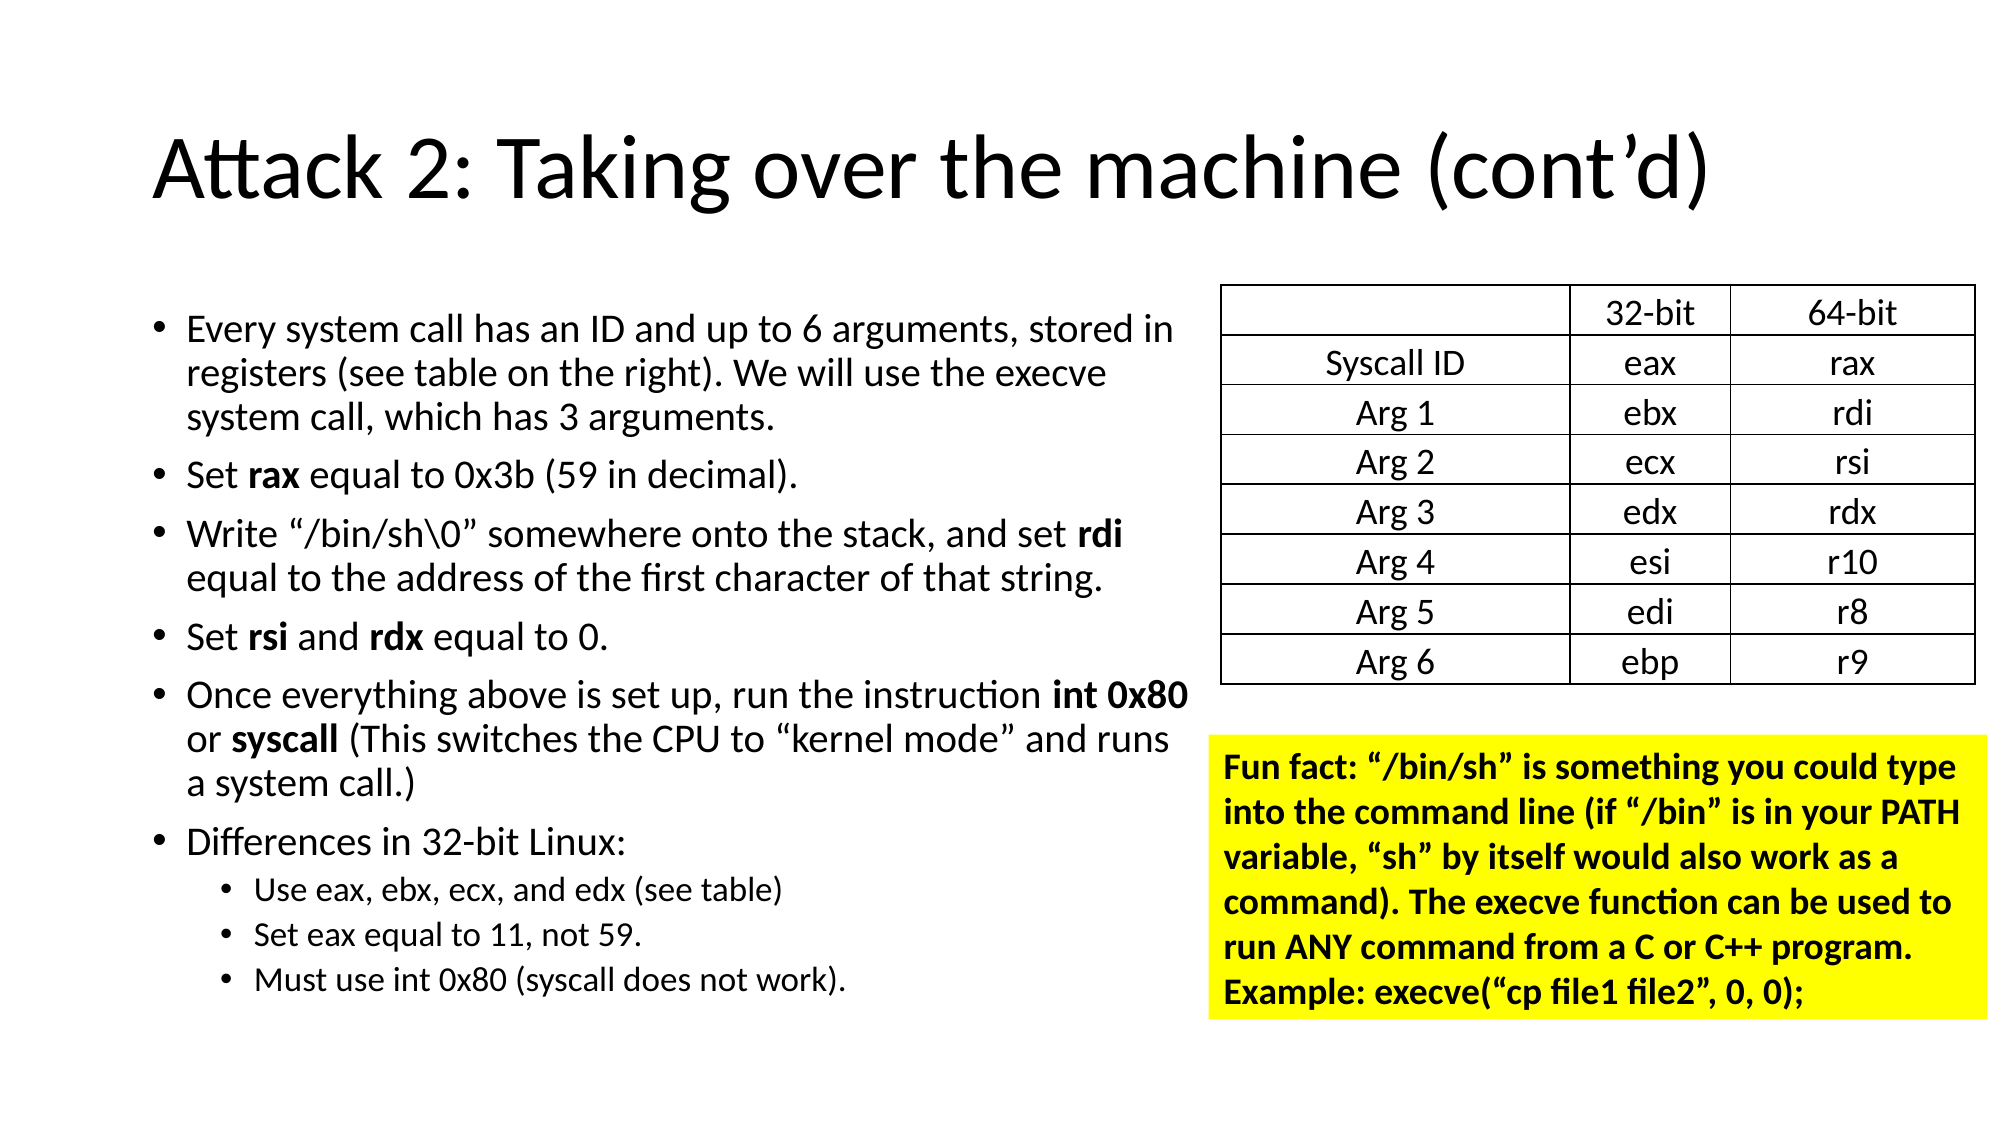

# Attack 2: Taking over the machine (cont’d)
|  | 32-bit | 64-bit |
| --- | --- | --- |
| Syscall ID | eax | rax |
| Arg 1 | ebx | rdi |
| Arg 2 | ecx | rsi |
| Arg 3 | edx | rdx |
| Arg 4 | esi | r10 |
| Arg 5 | edi | r8 |
| Arg 6 | ebp | r9 |
Every system call has an ID and up to 6 arguments, stored in registers (see table on the right). We will use the execve system call, which has 3 arguments.
Set rax equal to 0x3b (59 in decimal).
Write “/bin/sh\0” somewhere onto the stack, and set rdi equal to the address of the first character of that string.
Set rsi and rdx equal to 0.
Once everything above is set up, run the instruction int 0x80 or syscall (This switches the CPU to “kernel mode” and runs a system call.)
Differences in 32-bit Linux:
Use eax, ebx, ecx, and edx (see table)
Set eax equal to 11, not 59.
Must use int 0x80 (syscall does not work).

Fun fact: “/bin/sh” is something you could type into the command line (if “/bin” is in your PATH variable, “sh” by itself would also work as a command). The execve function can be used to run ANY command from a C or C++ program. Example: execve(“cp file1 file2”, 0, 0);